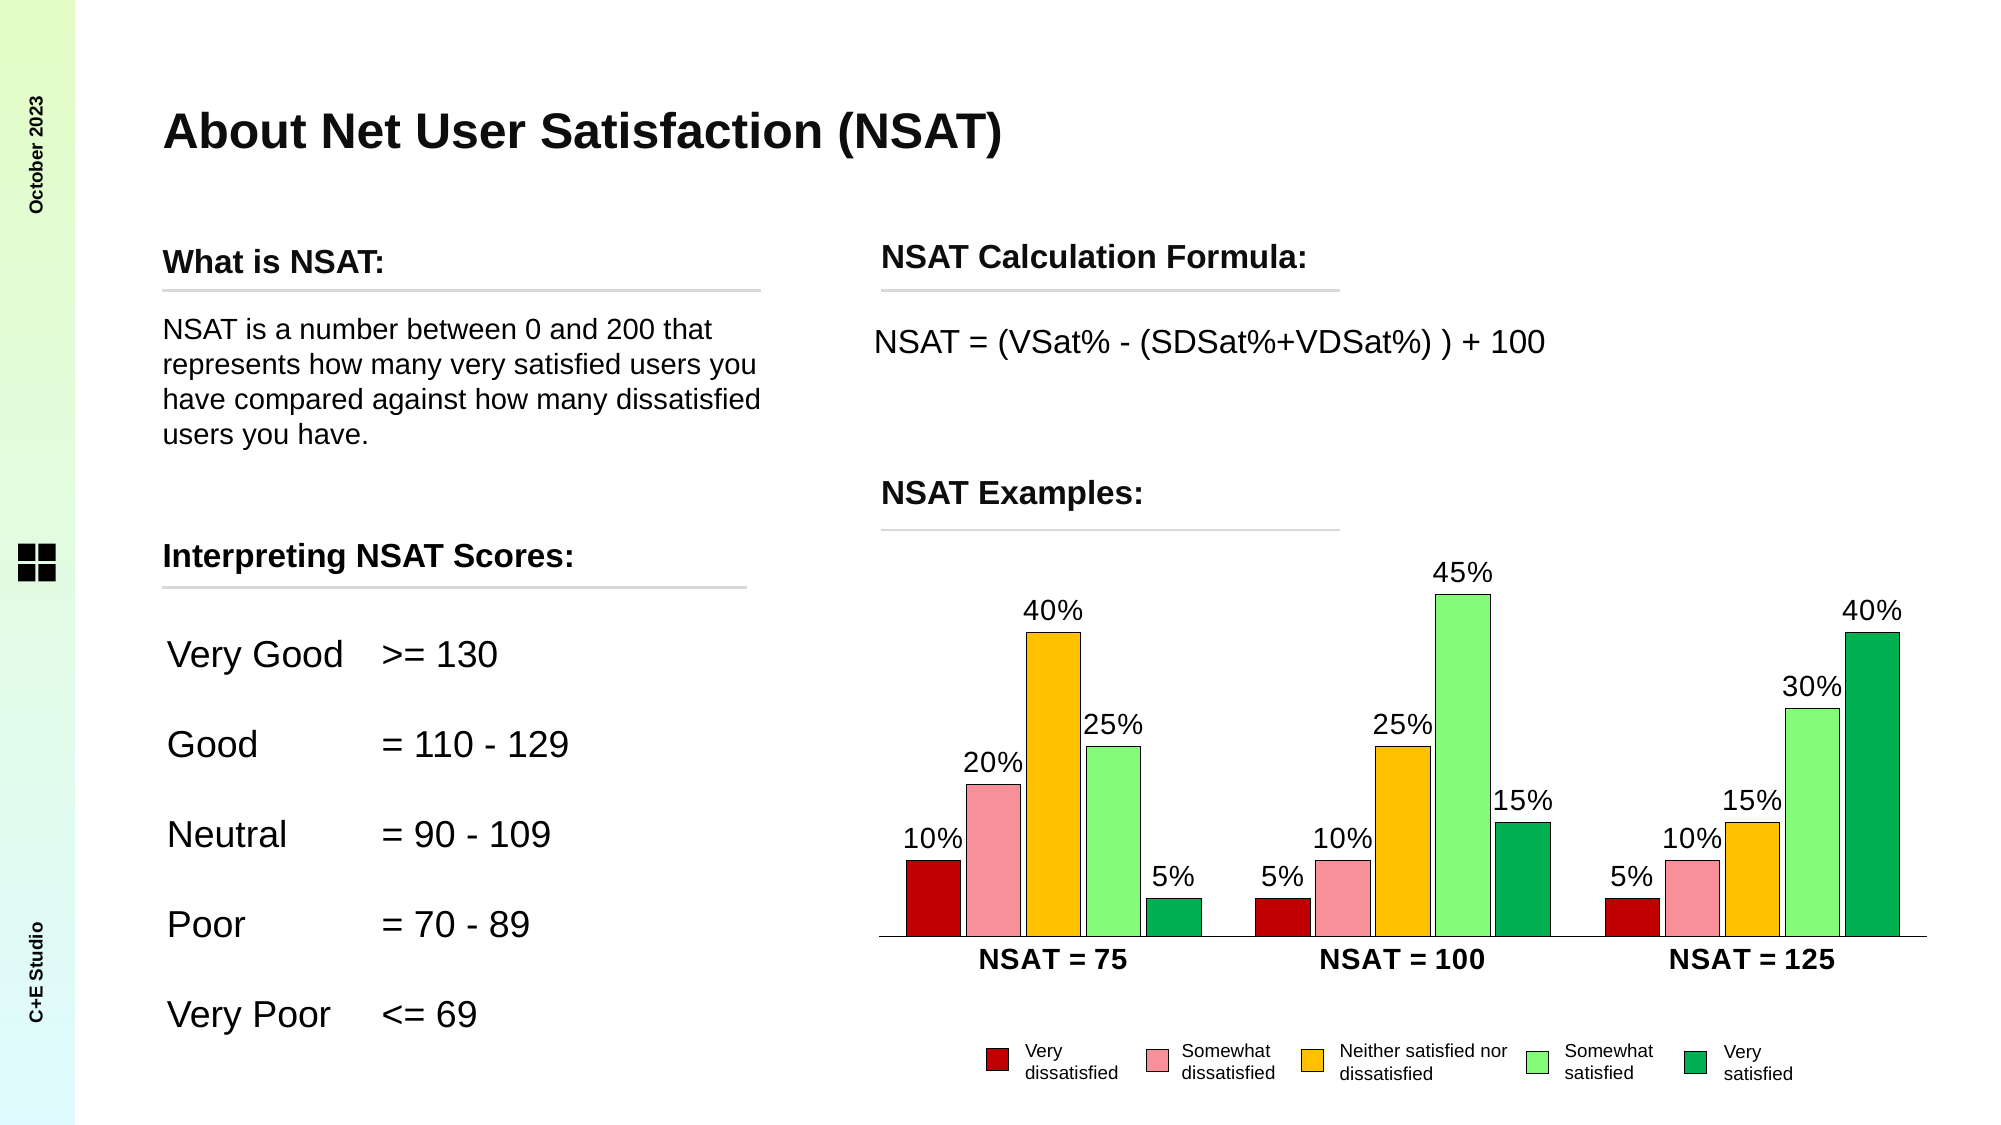

October 2023
About Net User Satisfaction (NSAT)
NSAT Calculation Formula:
What is NSAT:
NSAT is a number between 0 and 200 that represents how many very satisfied users you have compared against how many dissatisfied users you have.
NSAT = (VSat% - (SDSat%+VDSat%) ) + 100

### Chart

| Category | Extremely  Dissatisfied | Somewhat  Dissatisifed | Neither Satisfied Nor Dissatisfied | Somewhat Satisfied | Extremely Satisfied |
|---|---|---|---|---|---|
| NSAT = 75 | 0.1 | 0.2 | 0.4 | 0.25 | 0.05 |
| NSAT = 100 | 0.05 | 0.1 | 0.25 | 0.45 | 0.15 |
| NSAT = 125 | 0.05 | 0.1 | 0.15 | 0.3 | 0.4 |
NSAT Examples:
Interpreting NSAT Scores:

Very Good

Good

Neutral

Poor

Very Poor
>= 130

= 110 - 129

= 90 - 109

= 70 - 89

<= 69
C+E Studio
Very
dissatisfied
Somewhat
dissatisfied
Somewhat
satisfied
Neither satisfied nor dissatisfied
Very
satisfied